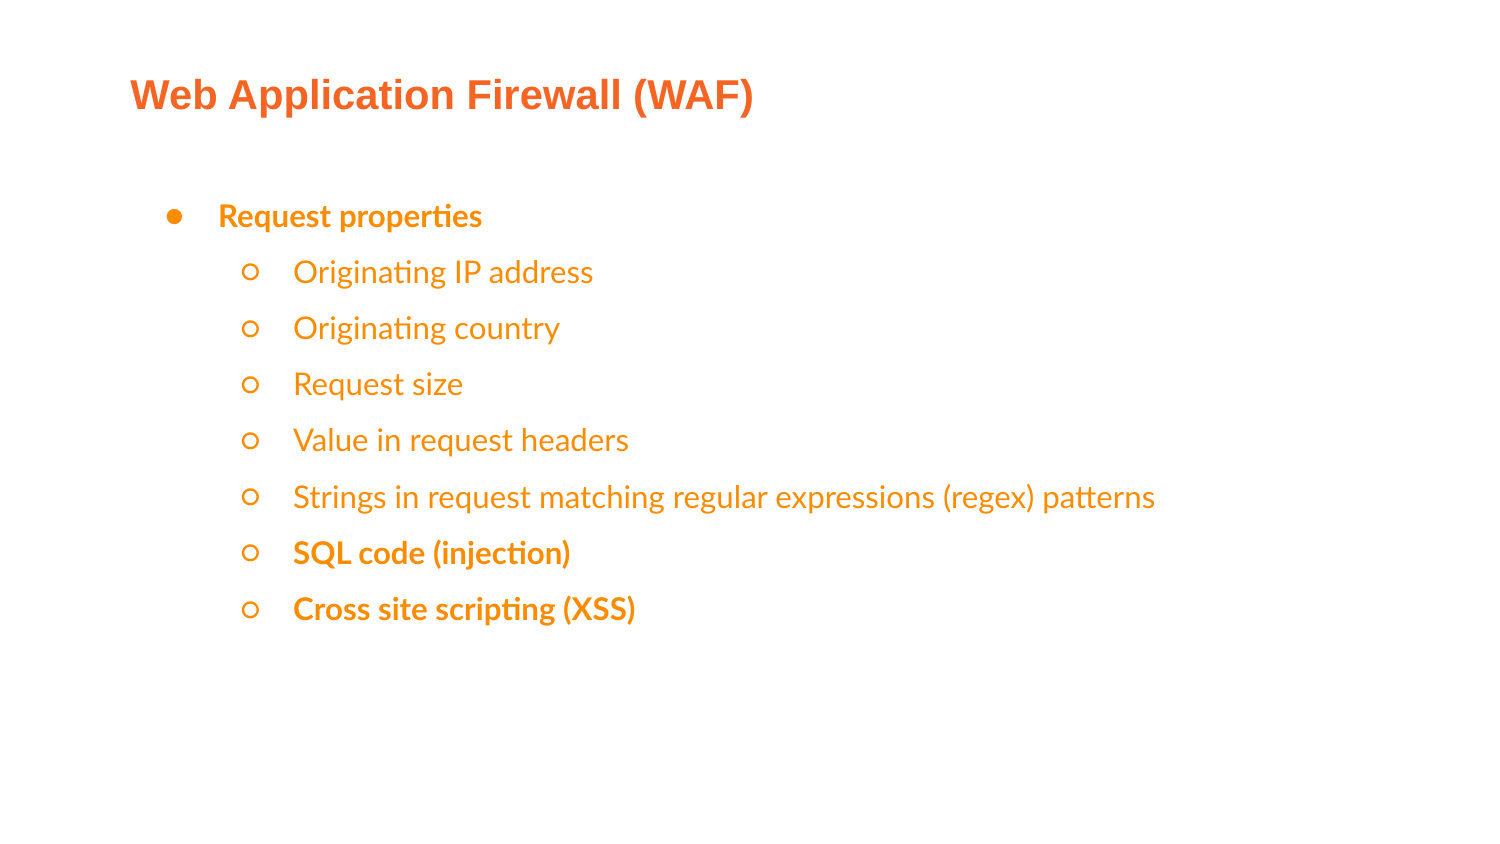

Web Application Firewall (WAF)
Request properties
Originating IP address
Originating country
Request size
Value in request headers
Strings in request matching regular expressions (regex) patterns
SQL code (injection)
Cross site scripting (XSS)